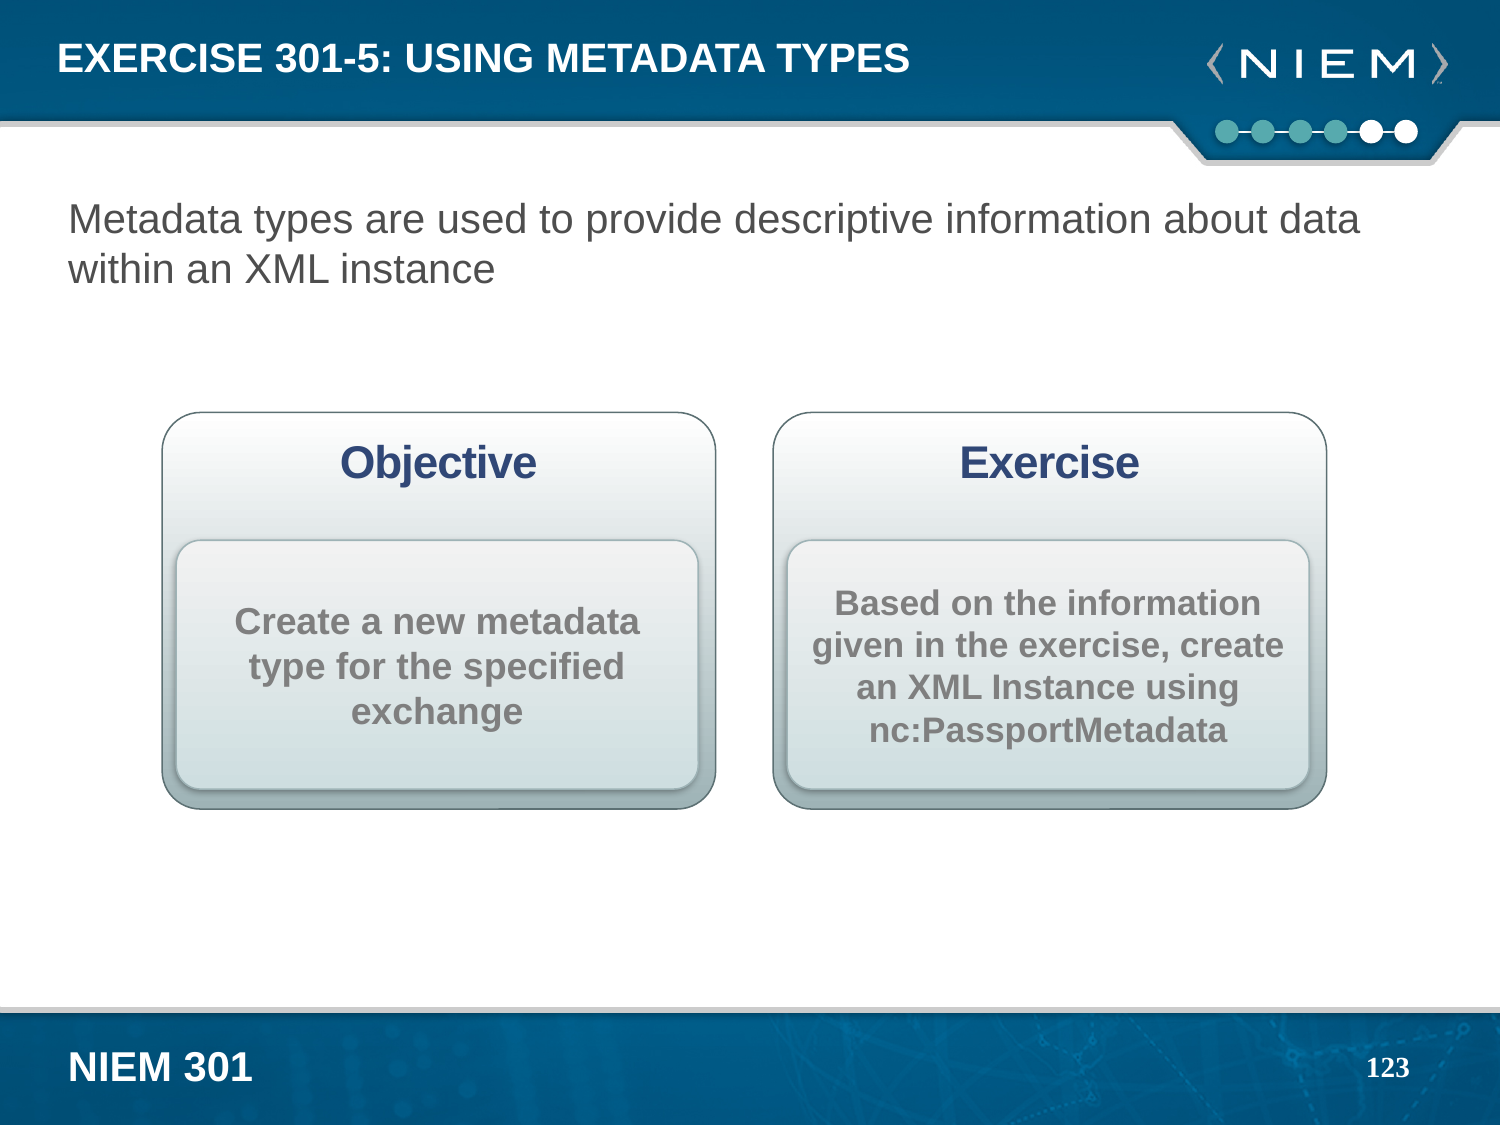

# Exercise 301-5: Using Metadata Types

Metadata types are used to provide descriptive information about data within an XML instance
Exercise
Based on the information given in the exercise, create an XML Instance using nc:PassportMetadata
Objective
Create a new metadata type for the specified exchange
123